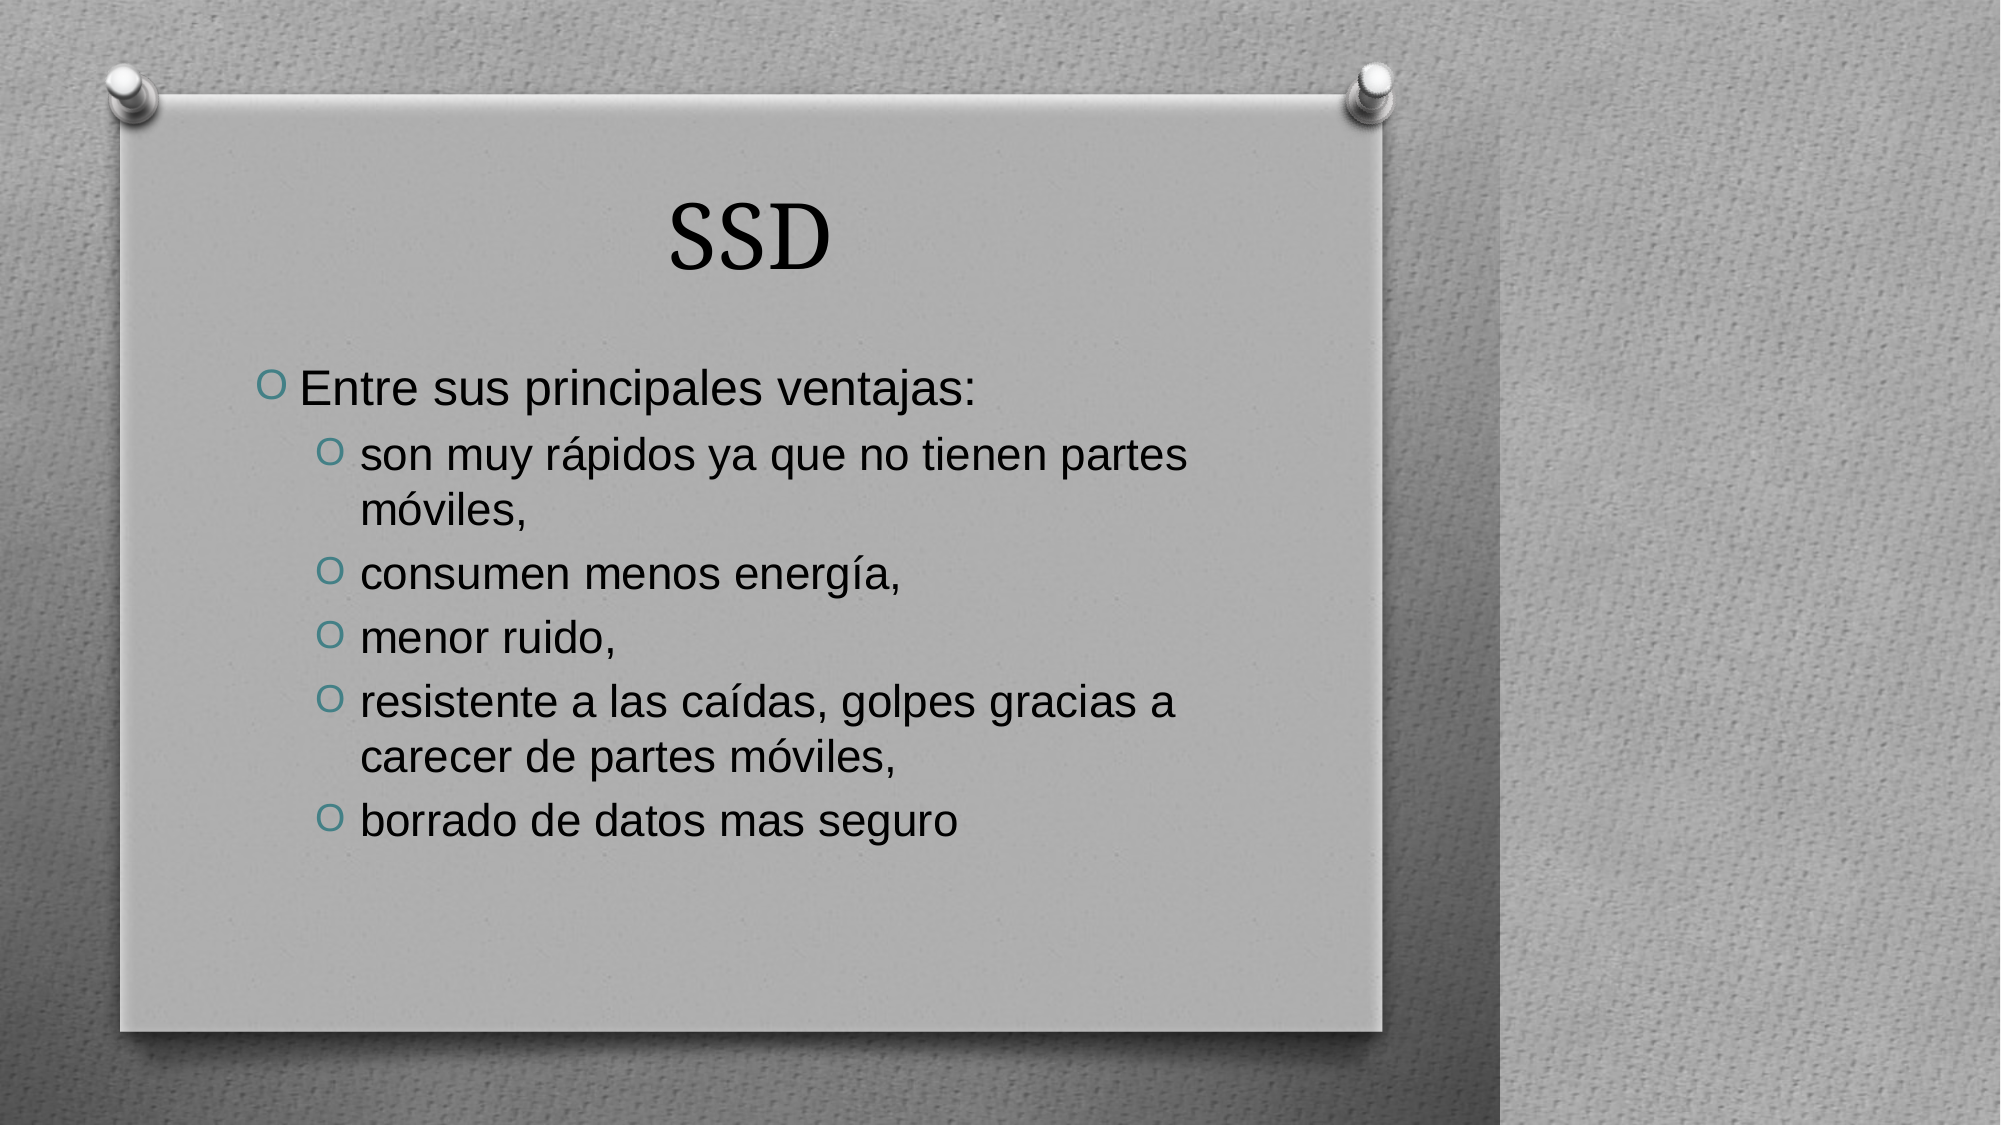

# SSD
Entre sus principales ventajas:
son muy rápidos ya que no tienen partes móviles,
consumen menos energía,
menor ruido,
resistente a las caídas, golpes gracias a carecer de partes móviles,
borrado de datos mas seguro